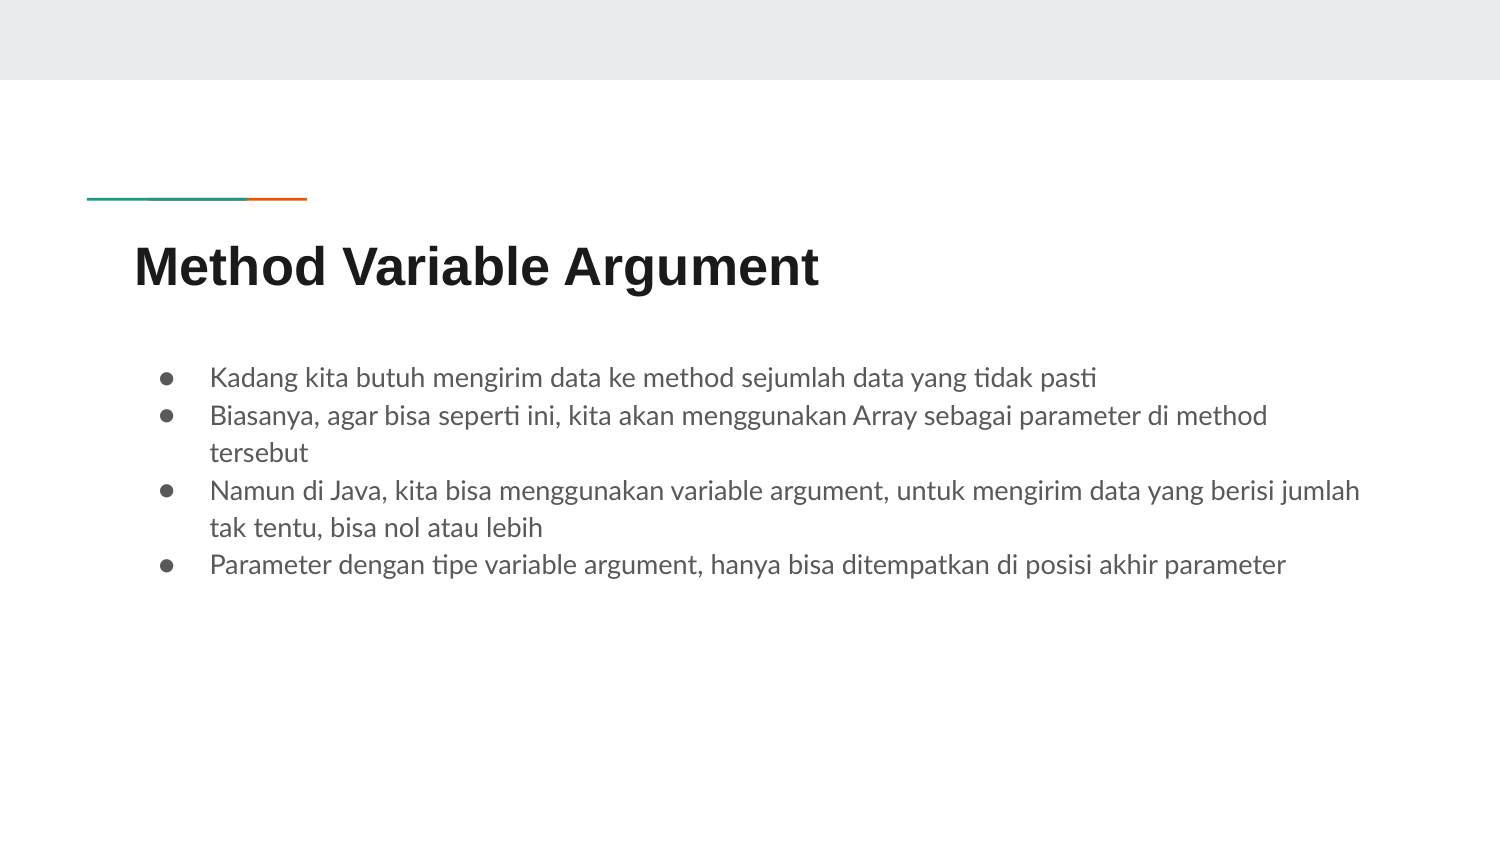

# Method Variable Argument
Kadang kita butuh mengirim data ke method sejumlah data yang tidak pasti
Biasanya, agar bisa seperti ini, kita akan menggunakan Array sebagai parameter di method tersebut
Namun di Java, kita bisa menggunakan variable argument, untuk mengirim data yang berisi jumlah tak tentu, bisa nol atau lebih
Parameter dengan tipe variable argument, hanya bisa ditempatkan di posisi akhir parameter